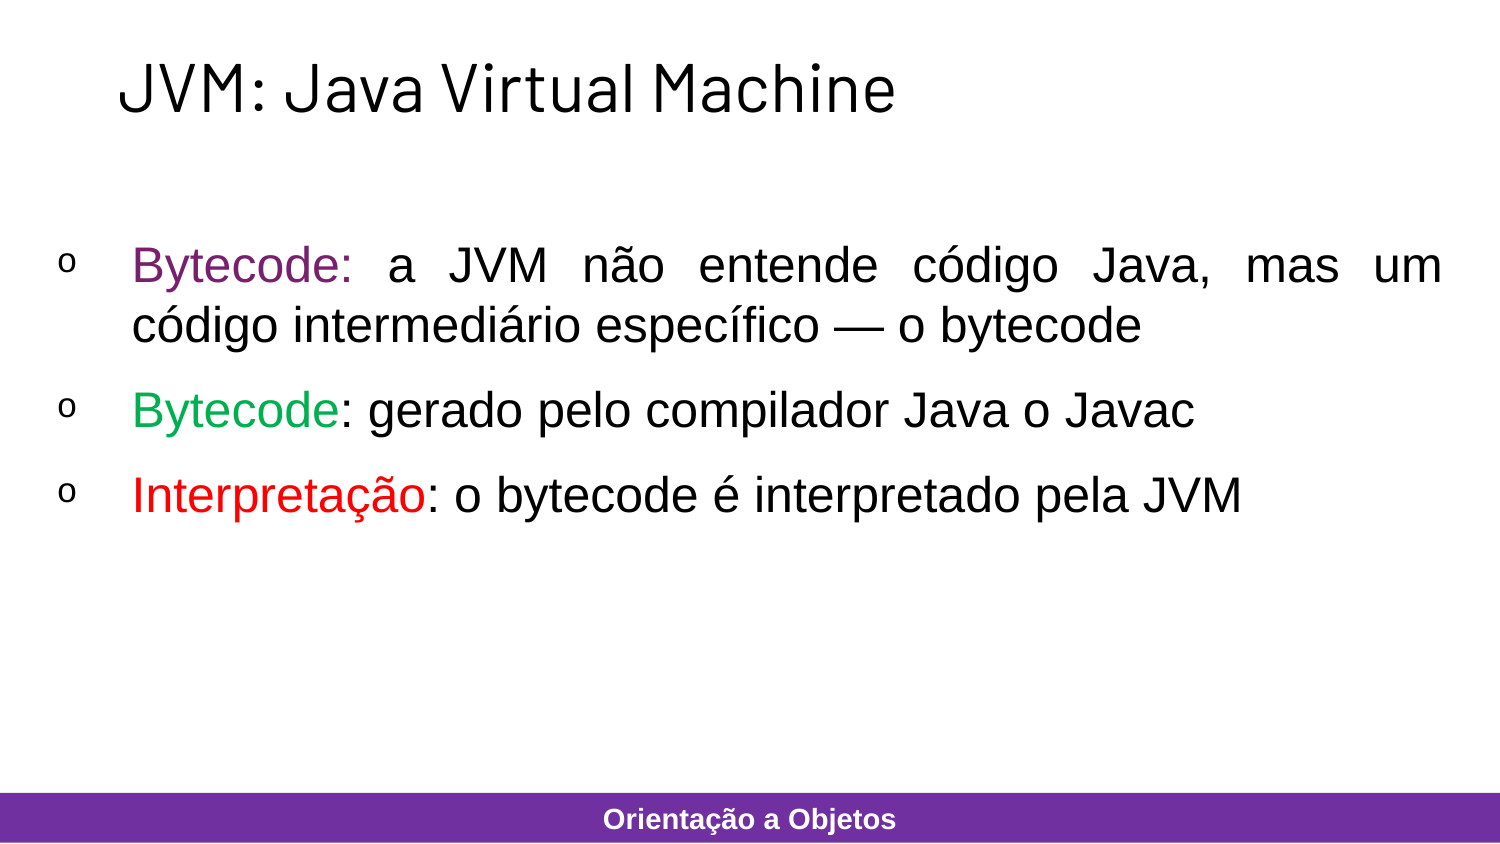

# JVM: Java Virtual Machine
Bytecode: a JVM não entende código Java, mas um código intermediário específico — o bytecode
Bytecode: gerado pelo compilador Java o Javac
Interpretação: o bytecode é interpretado pela JVM